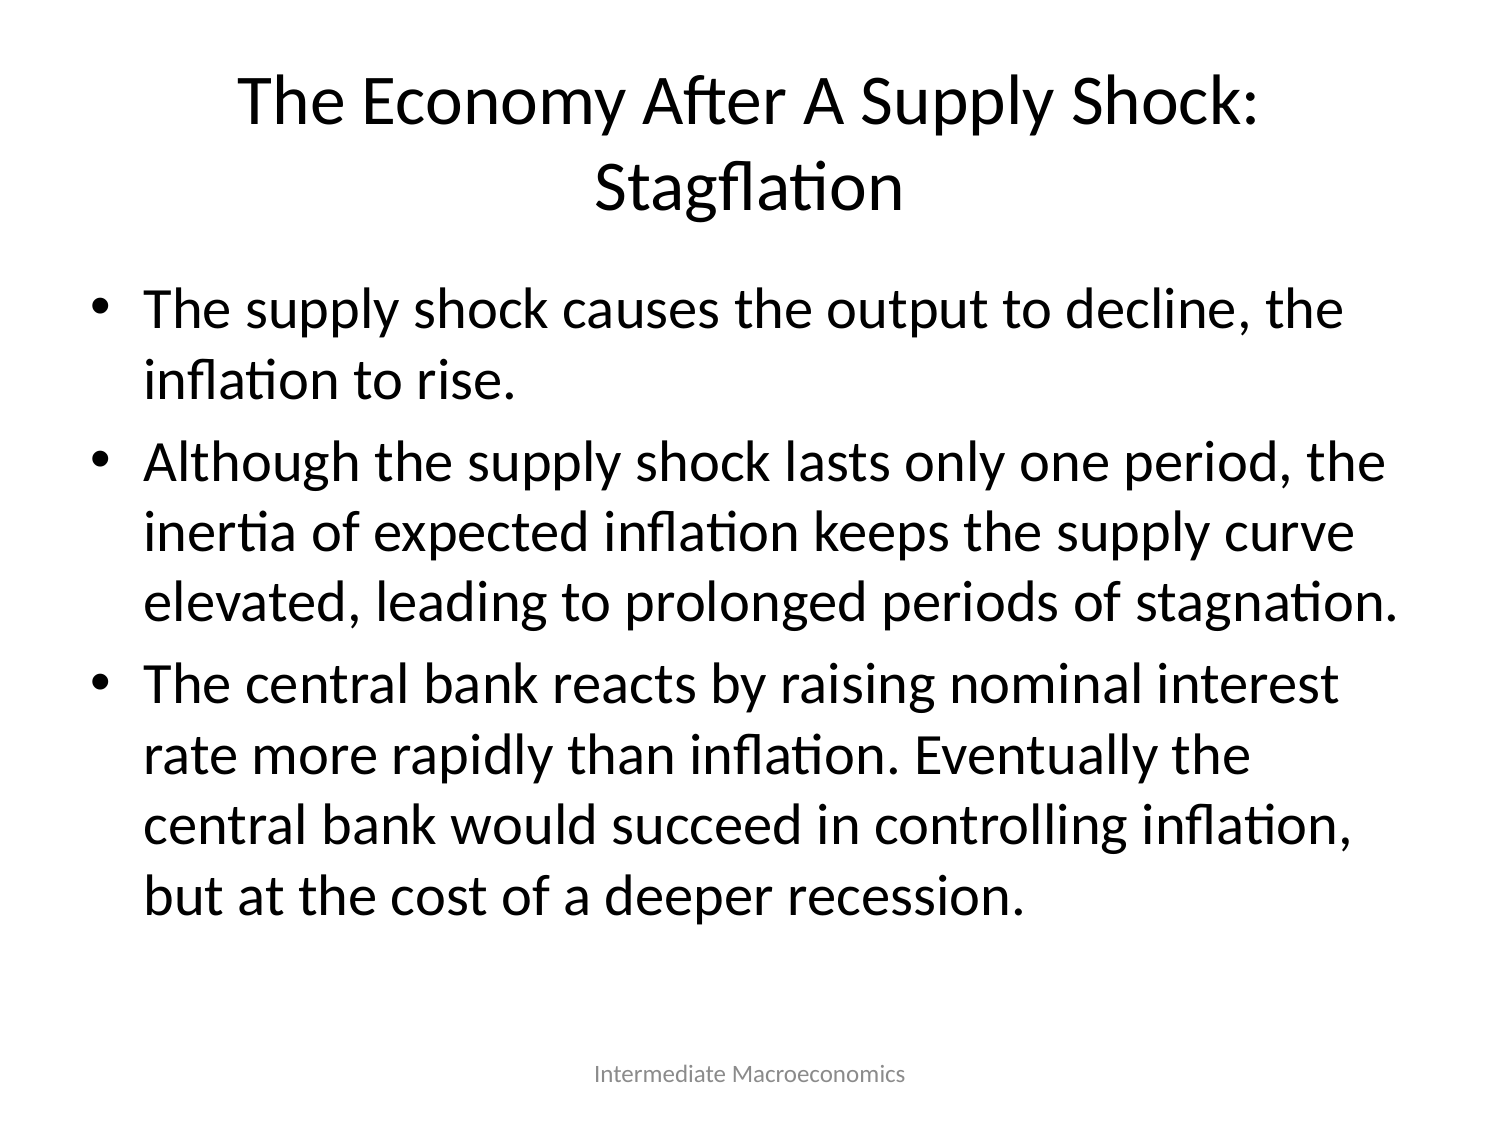

# The Economy After A Supply Shock: Stagflation
The supply shock causes the output to decline, the inflation to rise.
Although the supply shock lasts only one period, the inertia of expected inflation keeps the supply curve elevated, leading to prolonged periods of stagnation.
The central bank reacts by raising nominal interest rate more rapidly than inflation. Eventually the central bank would succeed in controlling inflation, but at the cost of a deeper recession.

Intermediate Macroeconomics